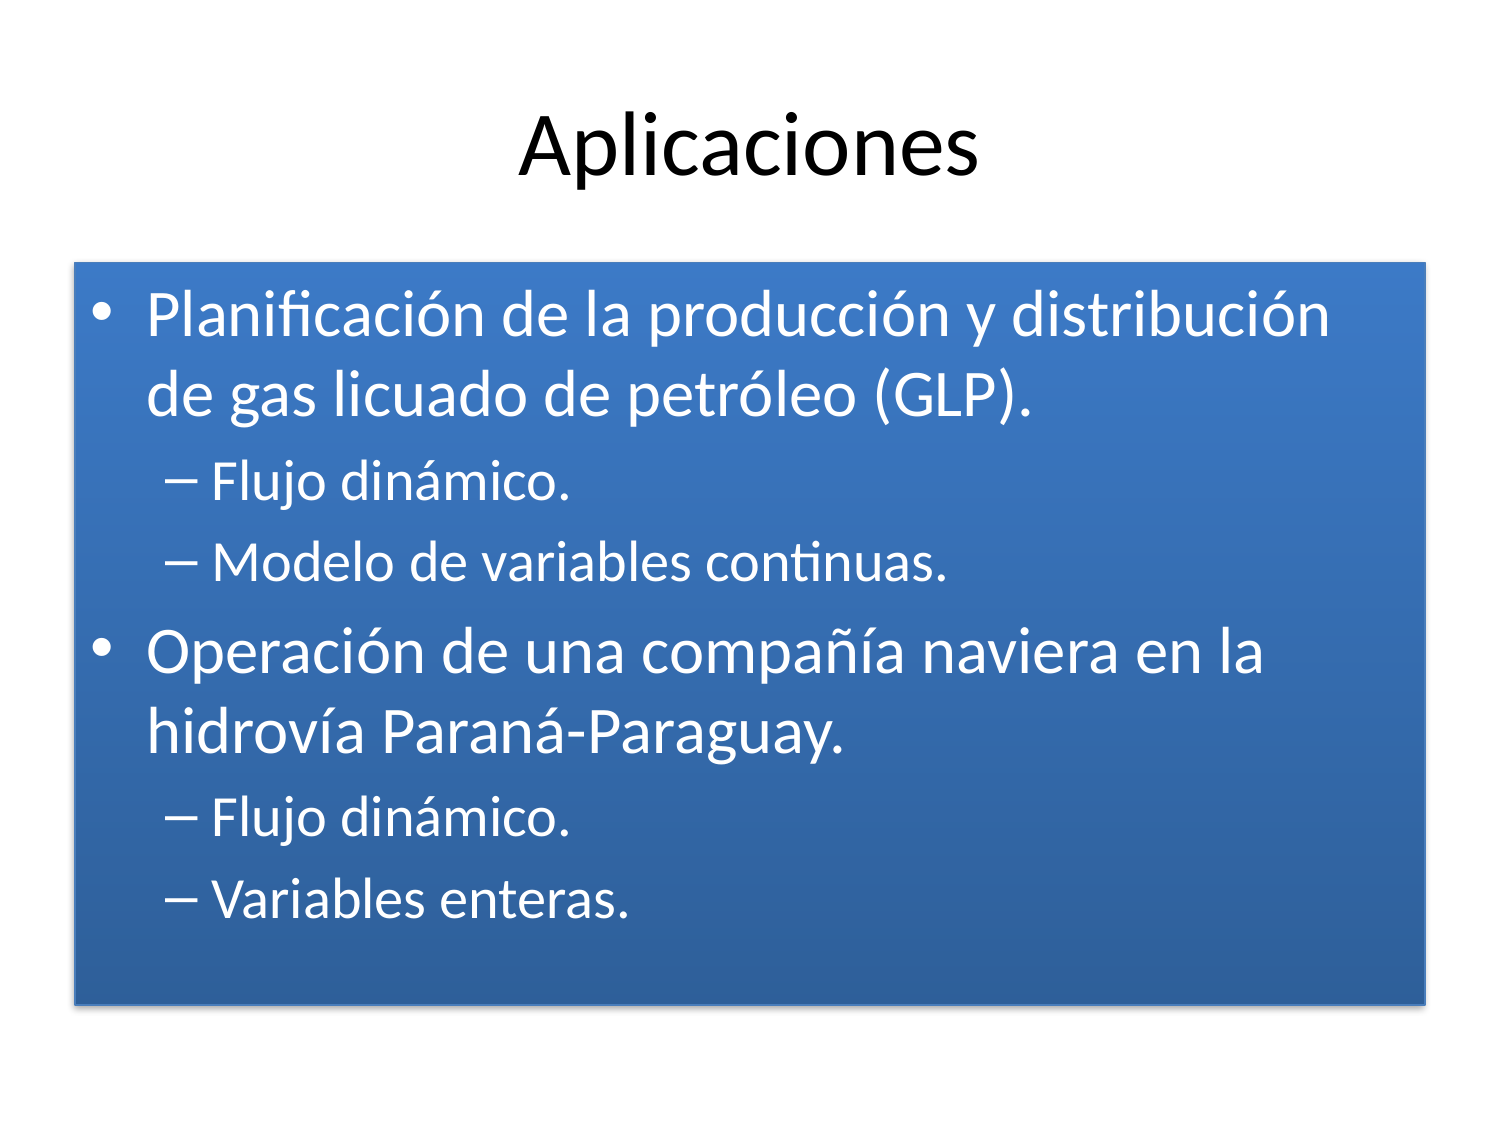

# Aplicaciones
Planificación de la producción y distribución de gas licuado de petróleo (GLP).
Flujo dinámico.
Modelo de variables continuas.
Operación de una compañía naviera en la hidrovía Paraná-Paraguay.
Flujo dinámico.
Variables enteras.